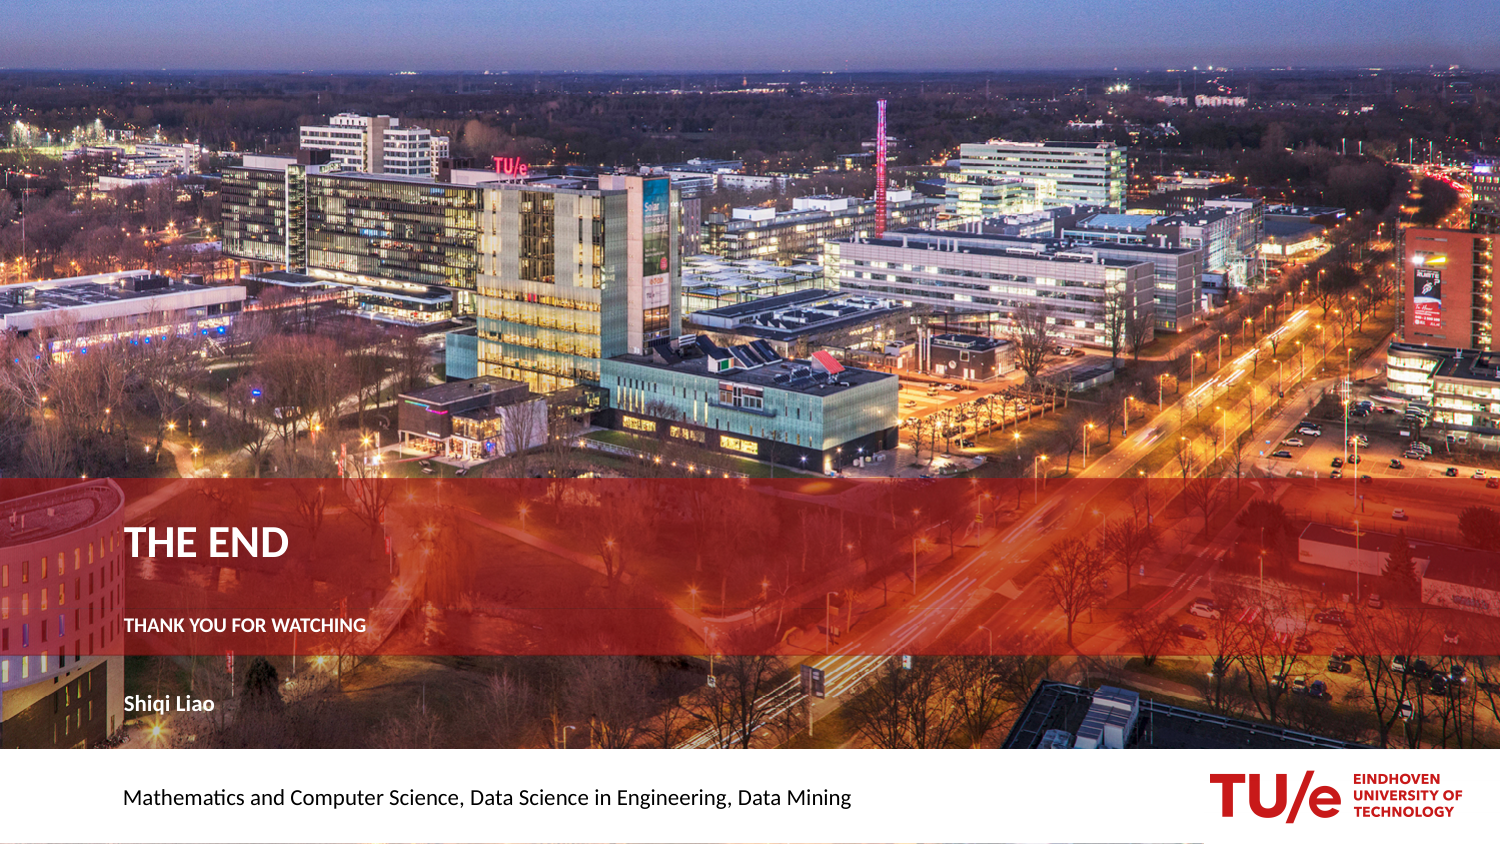

# THE END
Thank you for watching
Shiqi Liao
Mathematics and Computer Science, Data Science in Engineering, Data Mining